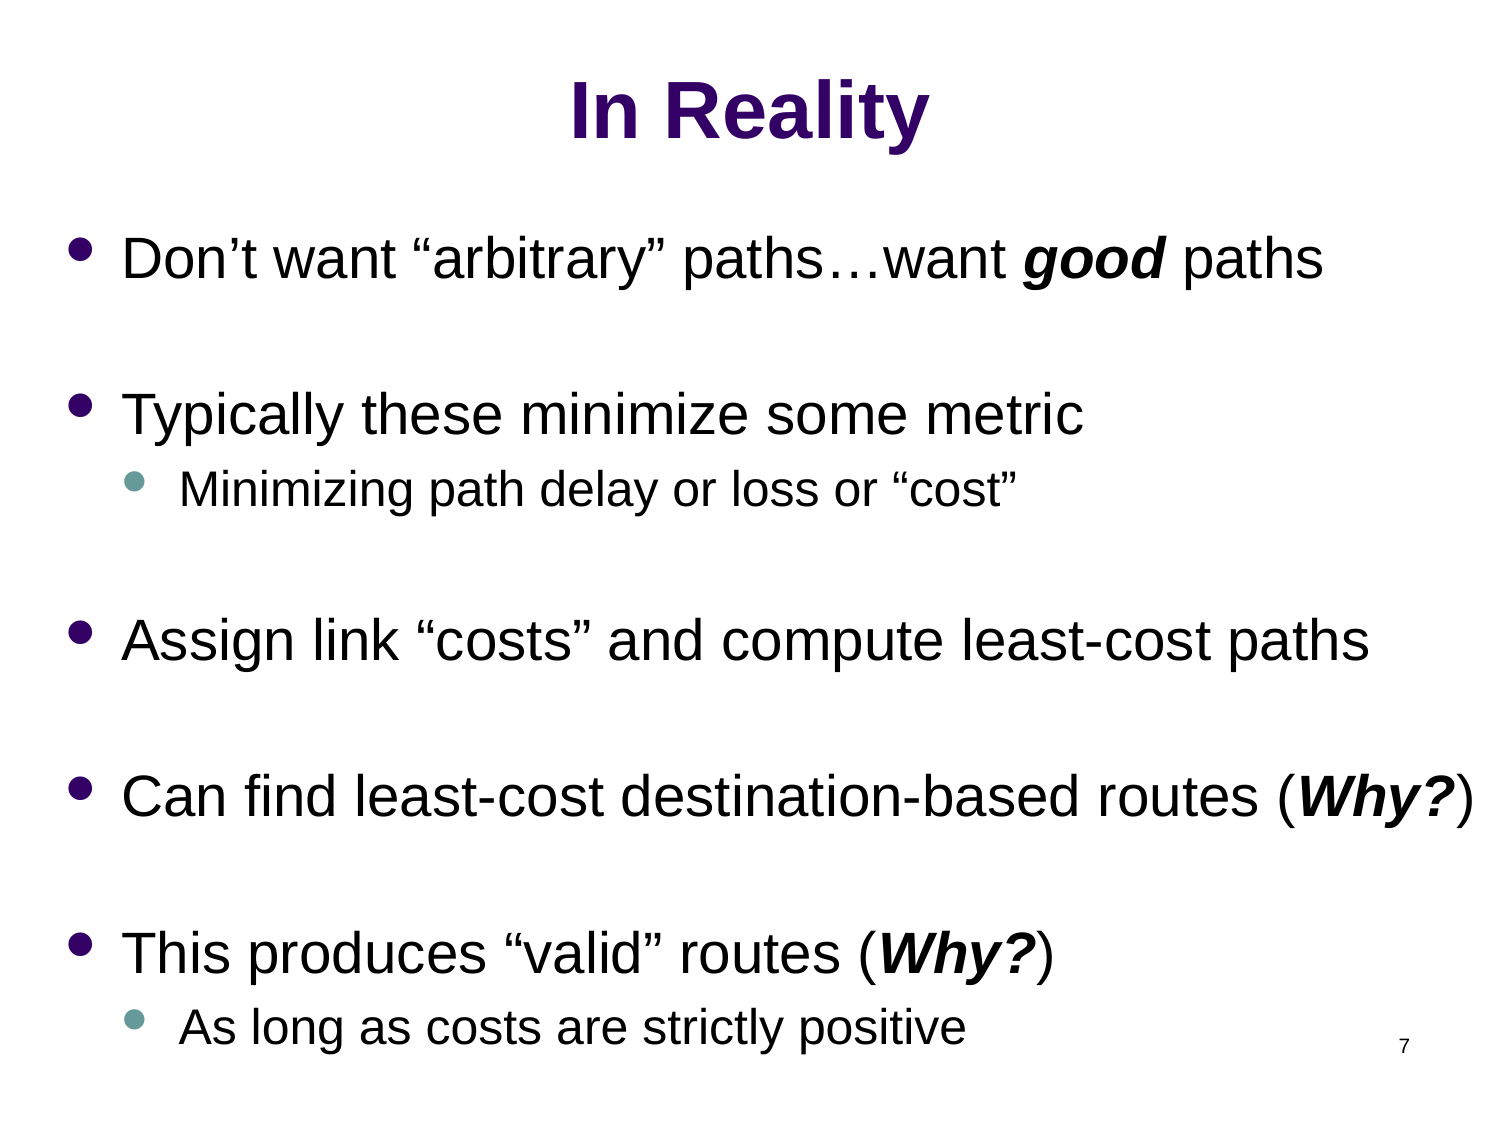

# In Reality
Don’t want “arbitrary” paths…want good paths

Typically these minimize some metric
Minimizing path delay or loss or “cost”

Assign link “costs” and compute least-cost paths

Can find least-cost destination-based routes (Why?)

This produces “valid” routes (Why?)
As long as costs are strictly positive

7